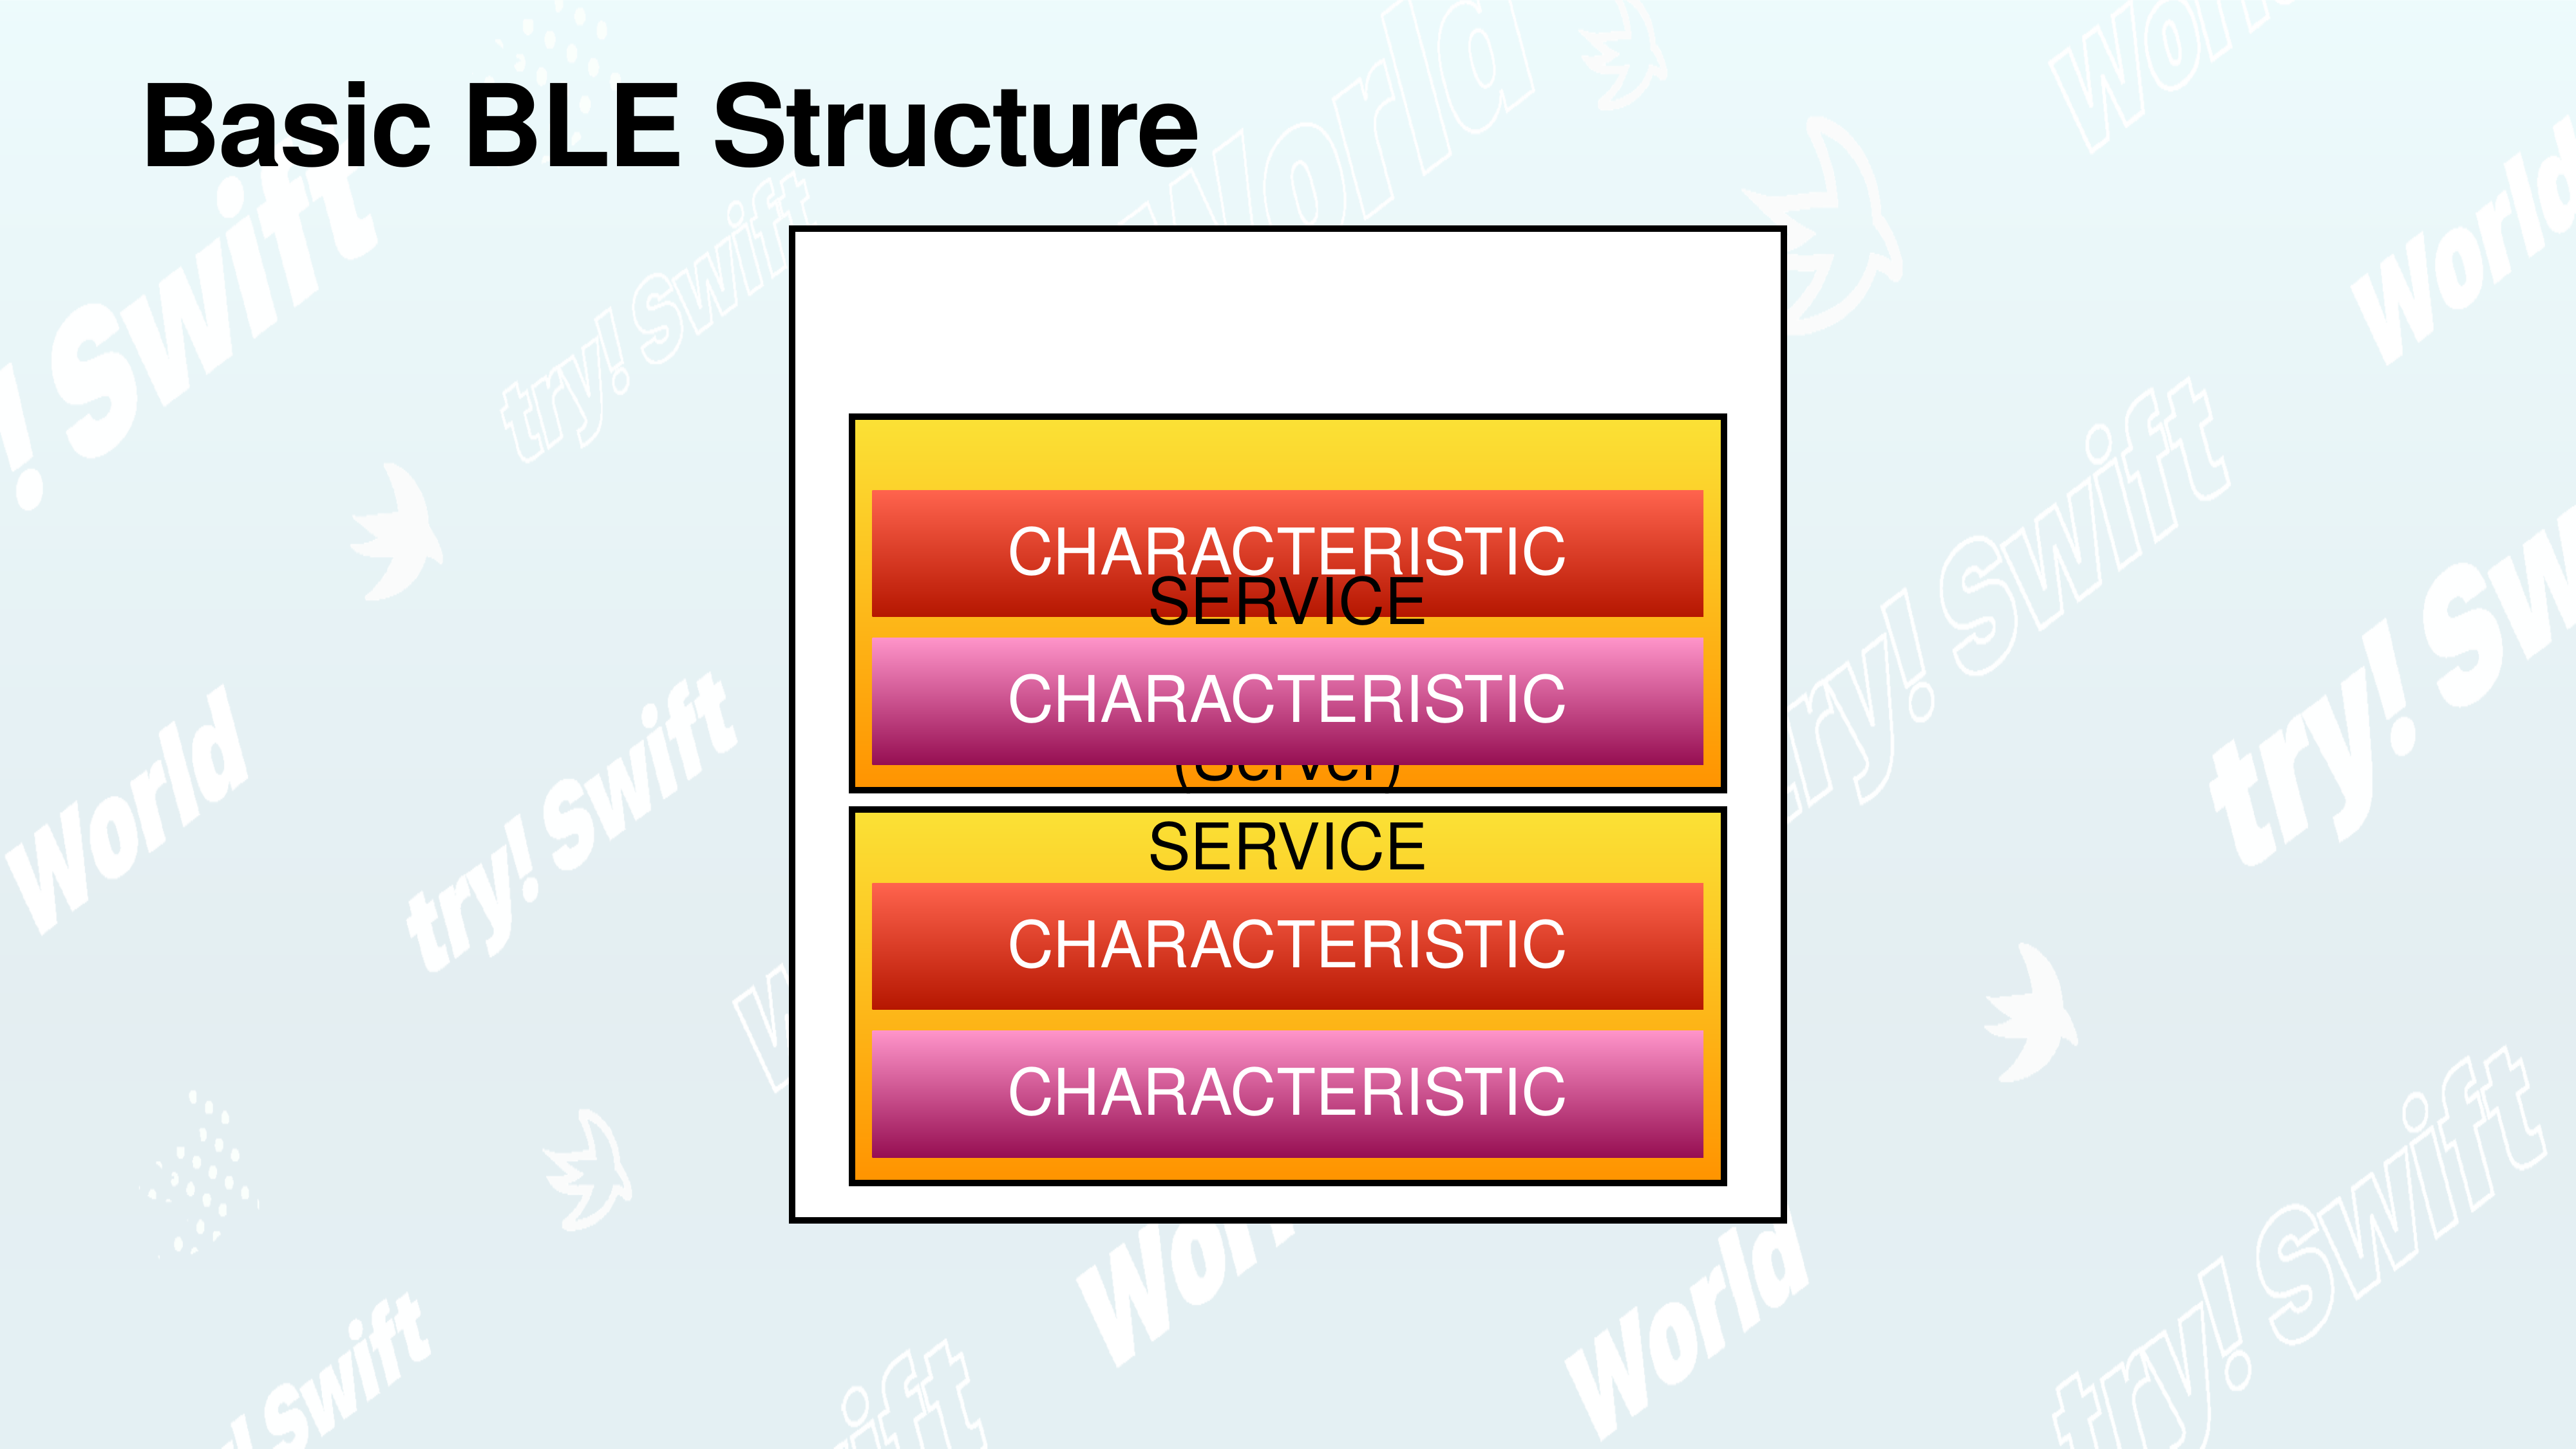

Basic BLE Structure

CHARACTERISTIC
SERVICE

PERIPHERAL
(Server)
CHARACTERISTIC
SERVICE

CHARACTERISTIC

CHARACTERISTIC